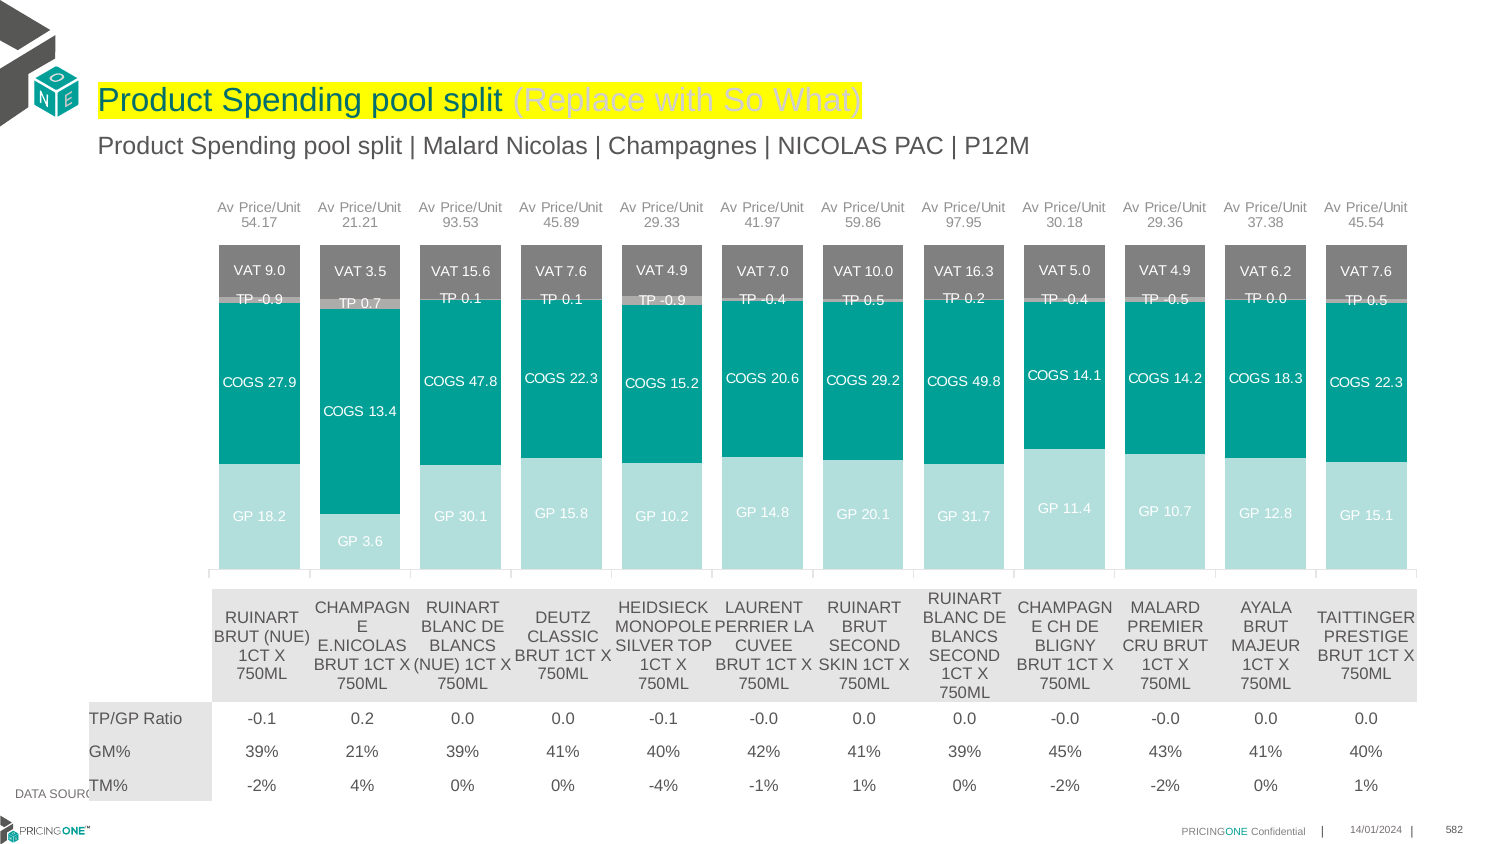

# Product Spending pool split (Replace with So What)
Product Spending pool split | Malard Nicolas | Champagnes | NICOLAS PAC | P12M

### Chart

| Category | GP | COGS | TP | VAT |
|---|---|---|---|---|
| Av Price/Unit 54.17 | 18.173772398809042 | 27.896165840508573 | -0.9278177087524497 | 9.028419302057346 |
| Av Price/Unit 21.21 | 3.616107404499053 | 13.38475413644972 | 0.6760519423529914 | 3.5353826966603537 |
| Av Price/Unit 93.53 | 30.089512634470136 | 47.774572442206455 | 0.07804508278022126 | 15.588426031891338 |
| Av Price/Unit 45.89 | 15.797059640928332 | 22.31704644577434 | 0.12352630759500016 | 7.647521043156716 |
| Av Price/Unit 29.33 | 10.166313997036239 | 15.190240657416139 | -0.91270894966096 | 4.888769140958276 |
| Av Price/Unit 41.97 | 14.839611304347825 | 20.575440512820514 | -0.4369767521367436 | 6.995615013006313 |
| Av Price/Unit 59.86 | 20.145460428481414 | 29.21168519218651 | 0.5265447805083099 | 9.976738080235233 |
| Av Price/Unit 97.95 | 31.696168976719008 | 49.764524634542504 | 0.16175720988991316 | 16.324490164230287 |
| Av Price/Unit 30.18 | 11.4451852336048 | 14.098683154736392 | -0.3915251964566373 | 5.030468638376909 |
| Av Price/Unit 29.36 | 10.74976868686869 | 14.204141616161616 | -0.48978177328843486 | 4.892817059483723 |
| Av Price/Unit 37.38 | 12.803870080695217 | 18.337667411545624 | 0.005007097041172415 | 6.229308917856402 |
| Av Price/Unit 45.54 | 15.08433836428289 | 22.32649656262347 | 0.5362874226261098 | 7.5894244699064854 |
|  | RUINART BRUT (NUE) 1CT X 750ML | CHAMPAGNE E.NICOLAS BRUT 1CT X 750ML | RUINART BLANC DE BLANCS (NUE) 1CT X 750ML | DEUTZ CLASSIC BRUT 1CT X 750ML | HEIDSIECK MONOPOLE SILVER TOP 1CT X 750ML | LAURENT PERRIER LA CUVEE BRUT 1CT X 750ML | RUINART BRUT SECOND SKIN 1CT X 750ML | RUINART BLANC DE BLANCS SECOND 1CT X 750ML | CHAMPAGNE CH DE BLIGNY BRUT 1CT X 750ML | MALARD PREMIER CRU BRUT 1CT X 750ML | AYALA BRUT MAJEUR 1CT X 750ML | TAITTINGER PRESTIGE BRUT 1CT X 750ML |
| --- | --- | --- | --- | --- | --- | --- | --- | --- | --- | --- | --- | --- |
| TP/GP Ratio | -0.1 | 0.2 | 0.0 | 0.0 | -0.1 | -0.0 | 0.0 | 0.0 | -0.0 | -0.0 | 0.0 | 0.0 |
| GM% | 39% | 21% | 39% | 41% | 40% | 42% | 41% | 39% | 45% | 43% | 41% | 40% |
| TM% | -2% | 4% | 0% | 0% | -4% | -1% | 1% | 0% | -2% | -2% | 0% | 1% |
DATA SOURCE: Client P&L

14/01/2024
582